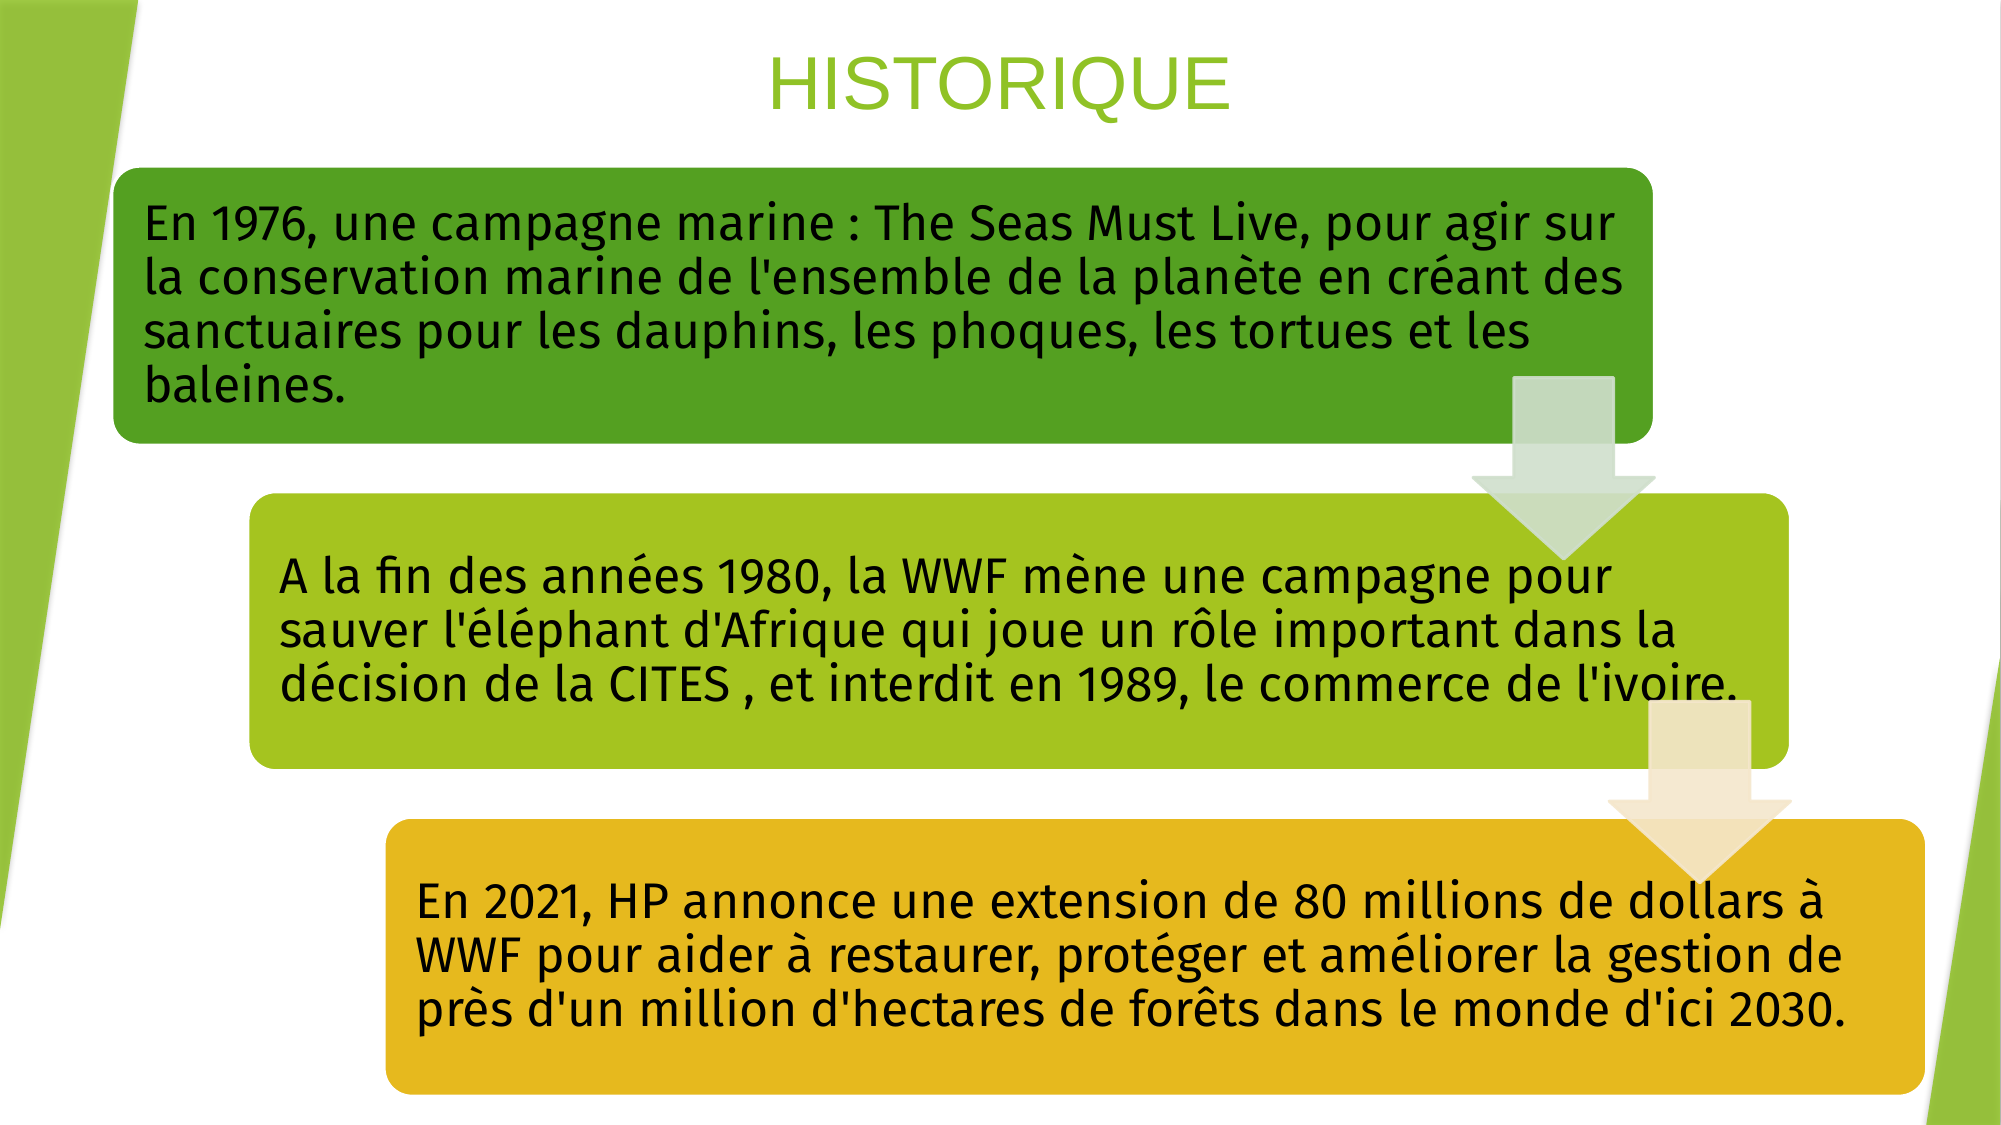

# HISTORIQUE
En 1976, une campagne marine : The Seas Must Live, pour agir sur la conservation marine de l'ensemble de la planète en créant des sanctuaires pour les dauphins, les phoques, les tortues et les baleines.
A la fin des années 1980, la WWF mène une campagne pour sauver l'éléphant d'Afrique qui joue un rôle important dans la décision de la CITES , et interdit en 1989, le commerce de l'ivoire.
En 2021, HP annonce une extension de 80 millions de dollars à WWF pour aider à restaurer, protéger et améliorer la gestion de près d'un million d'hectares de forêts dans le monde d'ici 2030.